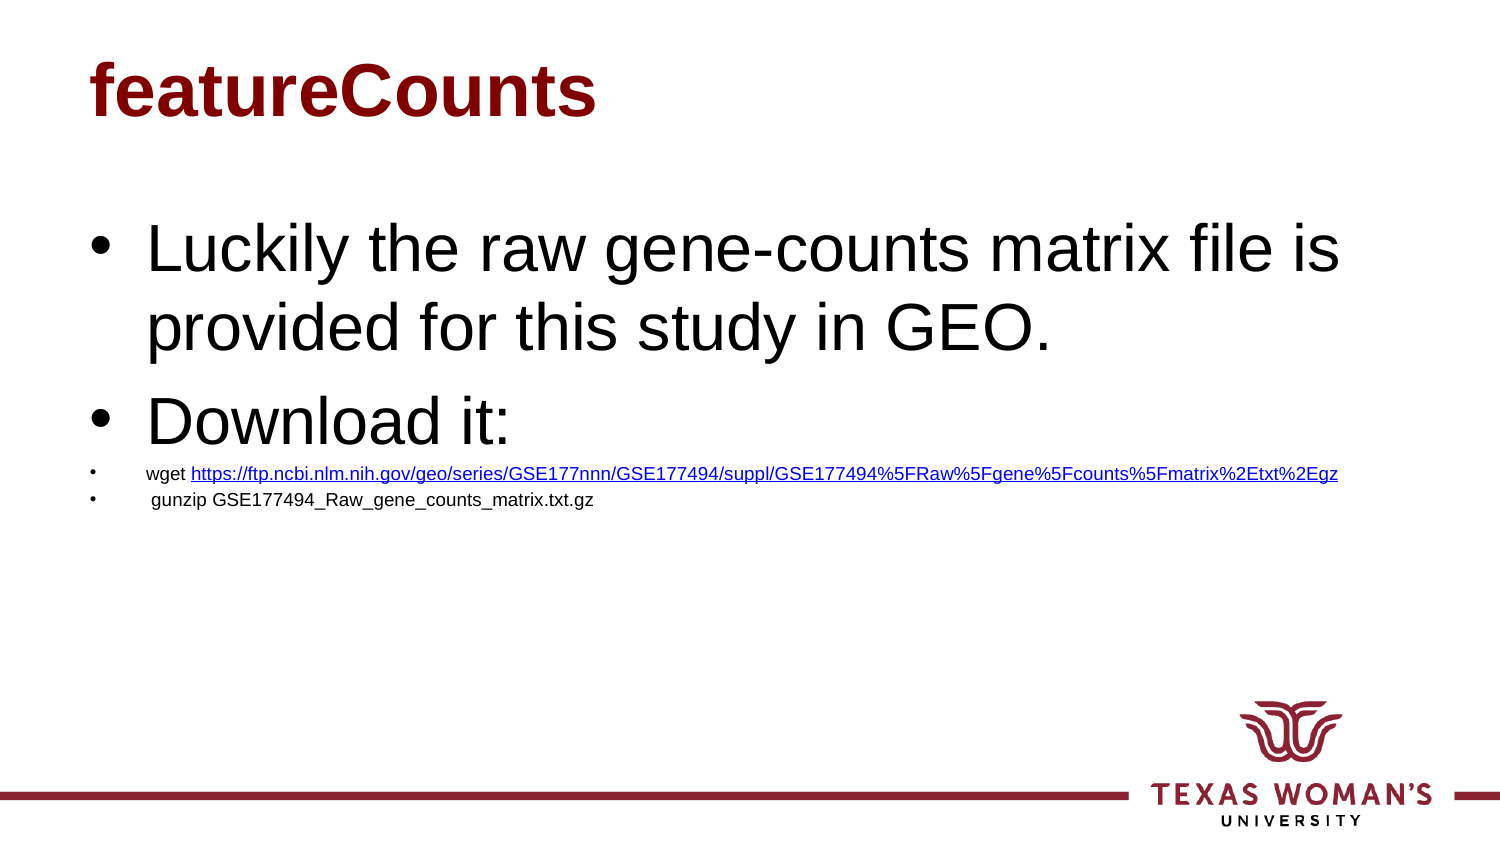

# featureCounts
Luckily the raw gene-counts matrix file is provided for this study in GEO.
Download it:
wget https://ftp.ncbi.nlm.nih.gov/geo/series/GSE177nnn/GSE177494/suppl/GSE177494%5FRaw%5Fgene%5Fcounts%5Fmatrix%2Etxt%2Egz
 gunzip GSE177494_Raw_gene_counts_matrix.txt.gz